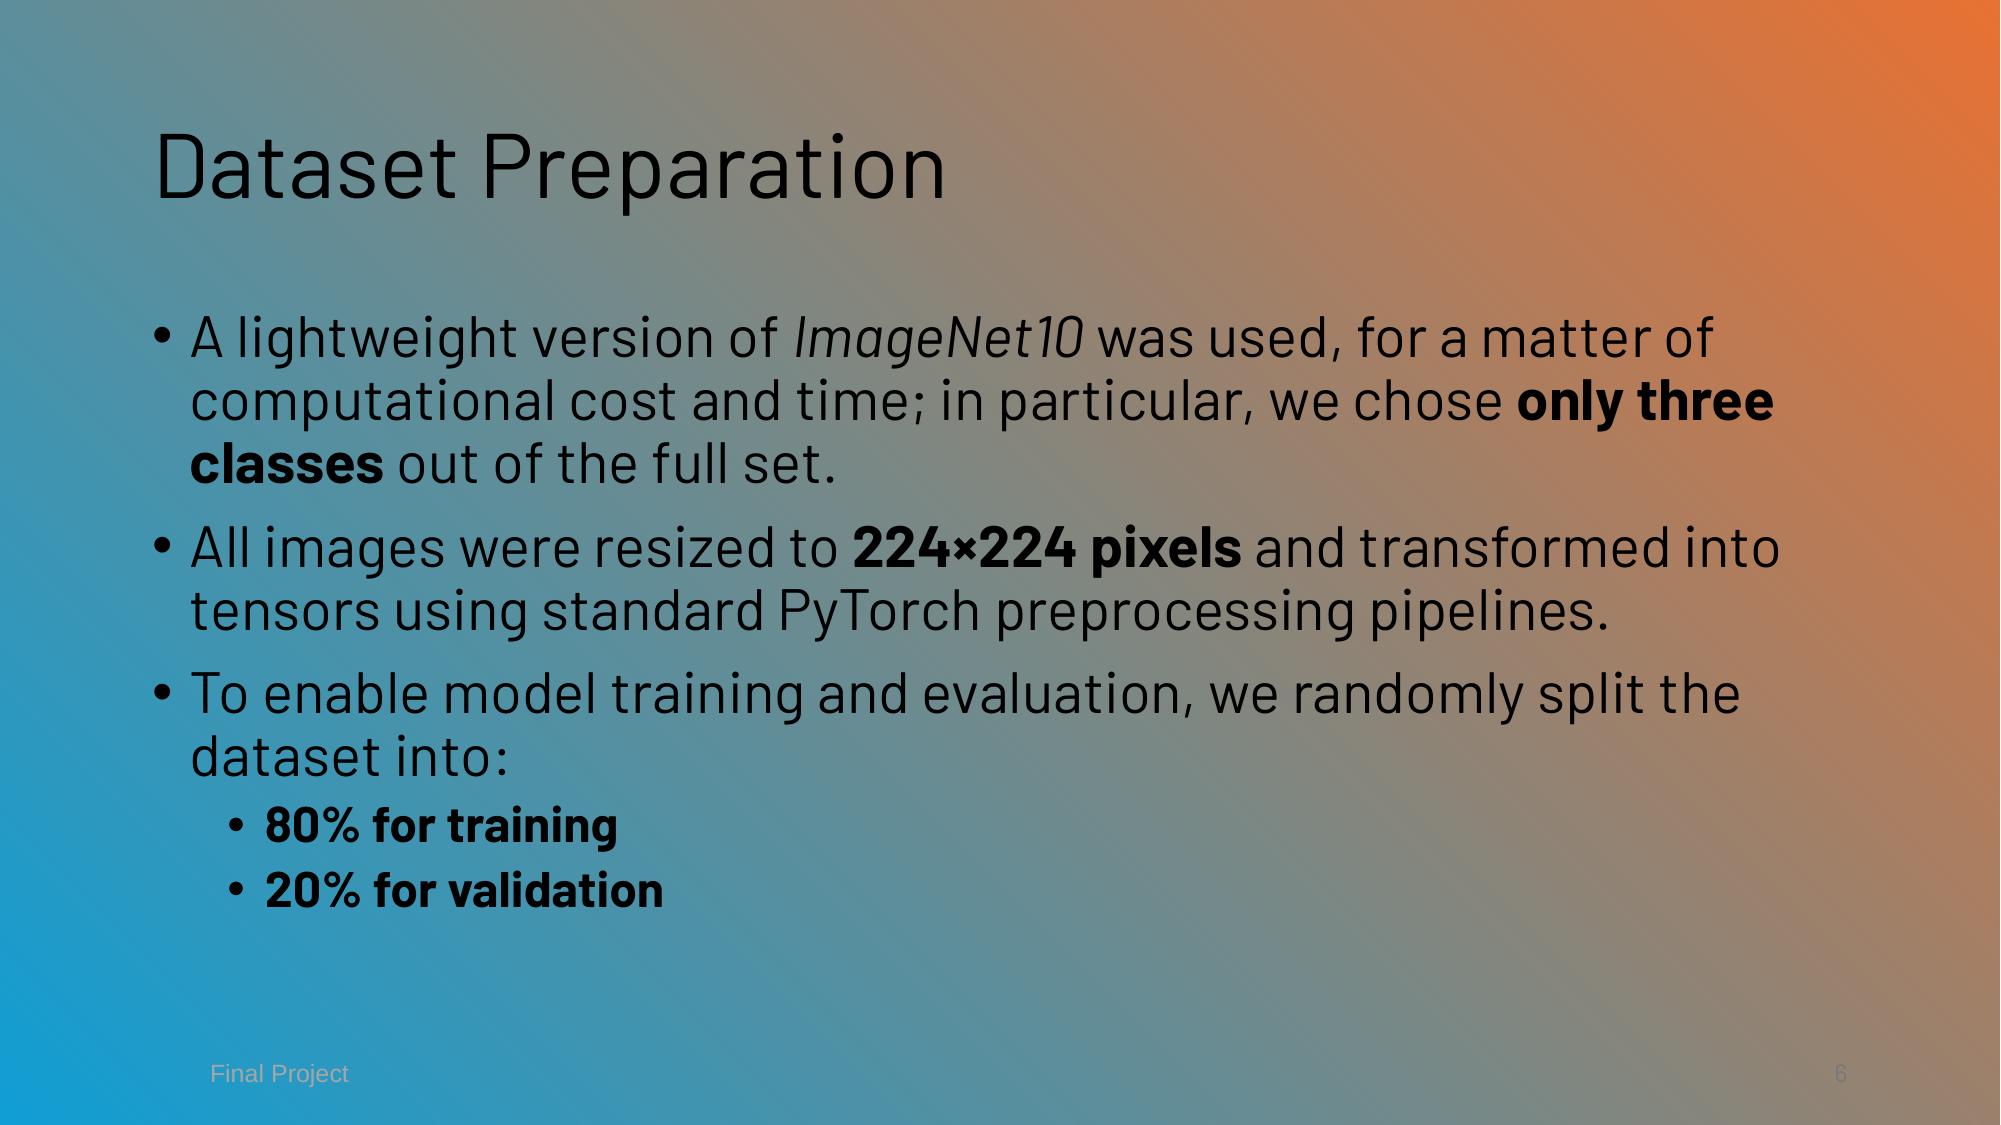

# Dataset Preparation
A lightweight version of ImageNet10 was used, for a matter of computational cost and time; in particular, we chose only three classes out of the full set.
All images were resized to 224×224 pixels and transformed into tensors using standard PyTorch preprocessing pipelines.
To enable model training and evaluation, we randomly split the dataset into:
80% for training
20% for validation
Final Project
6